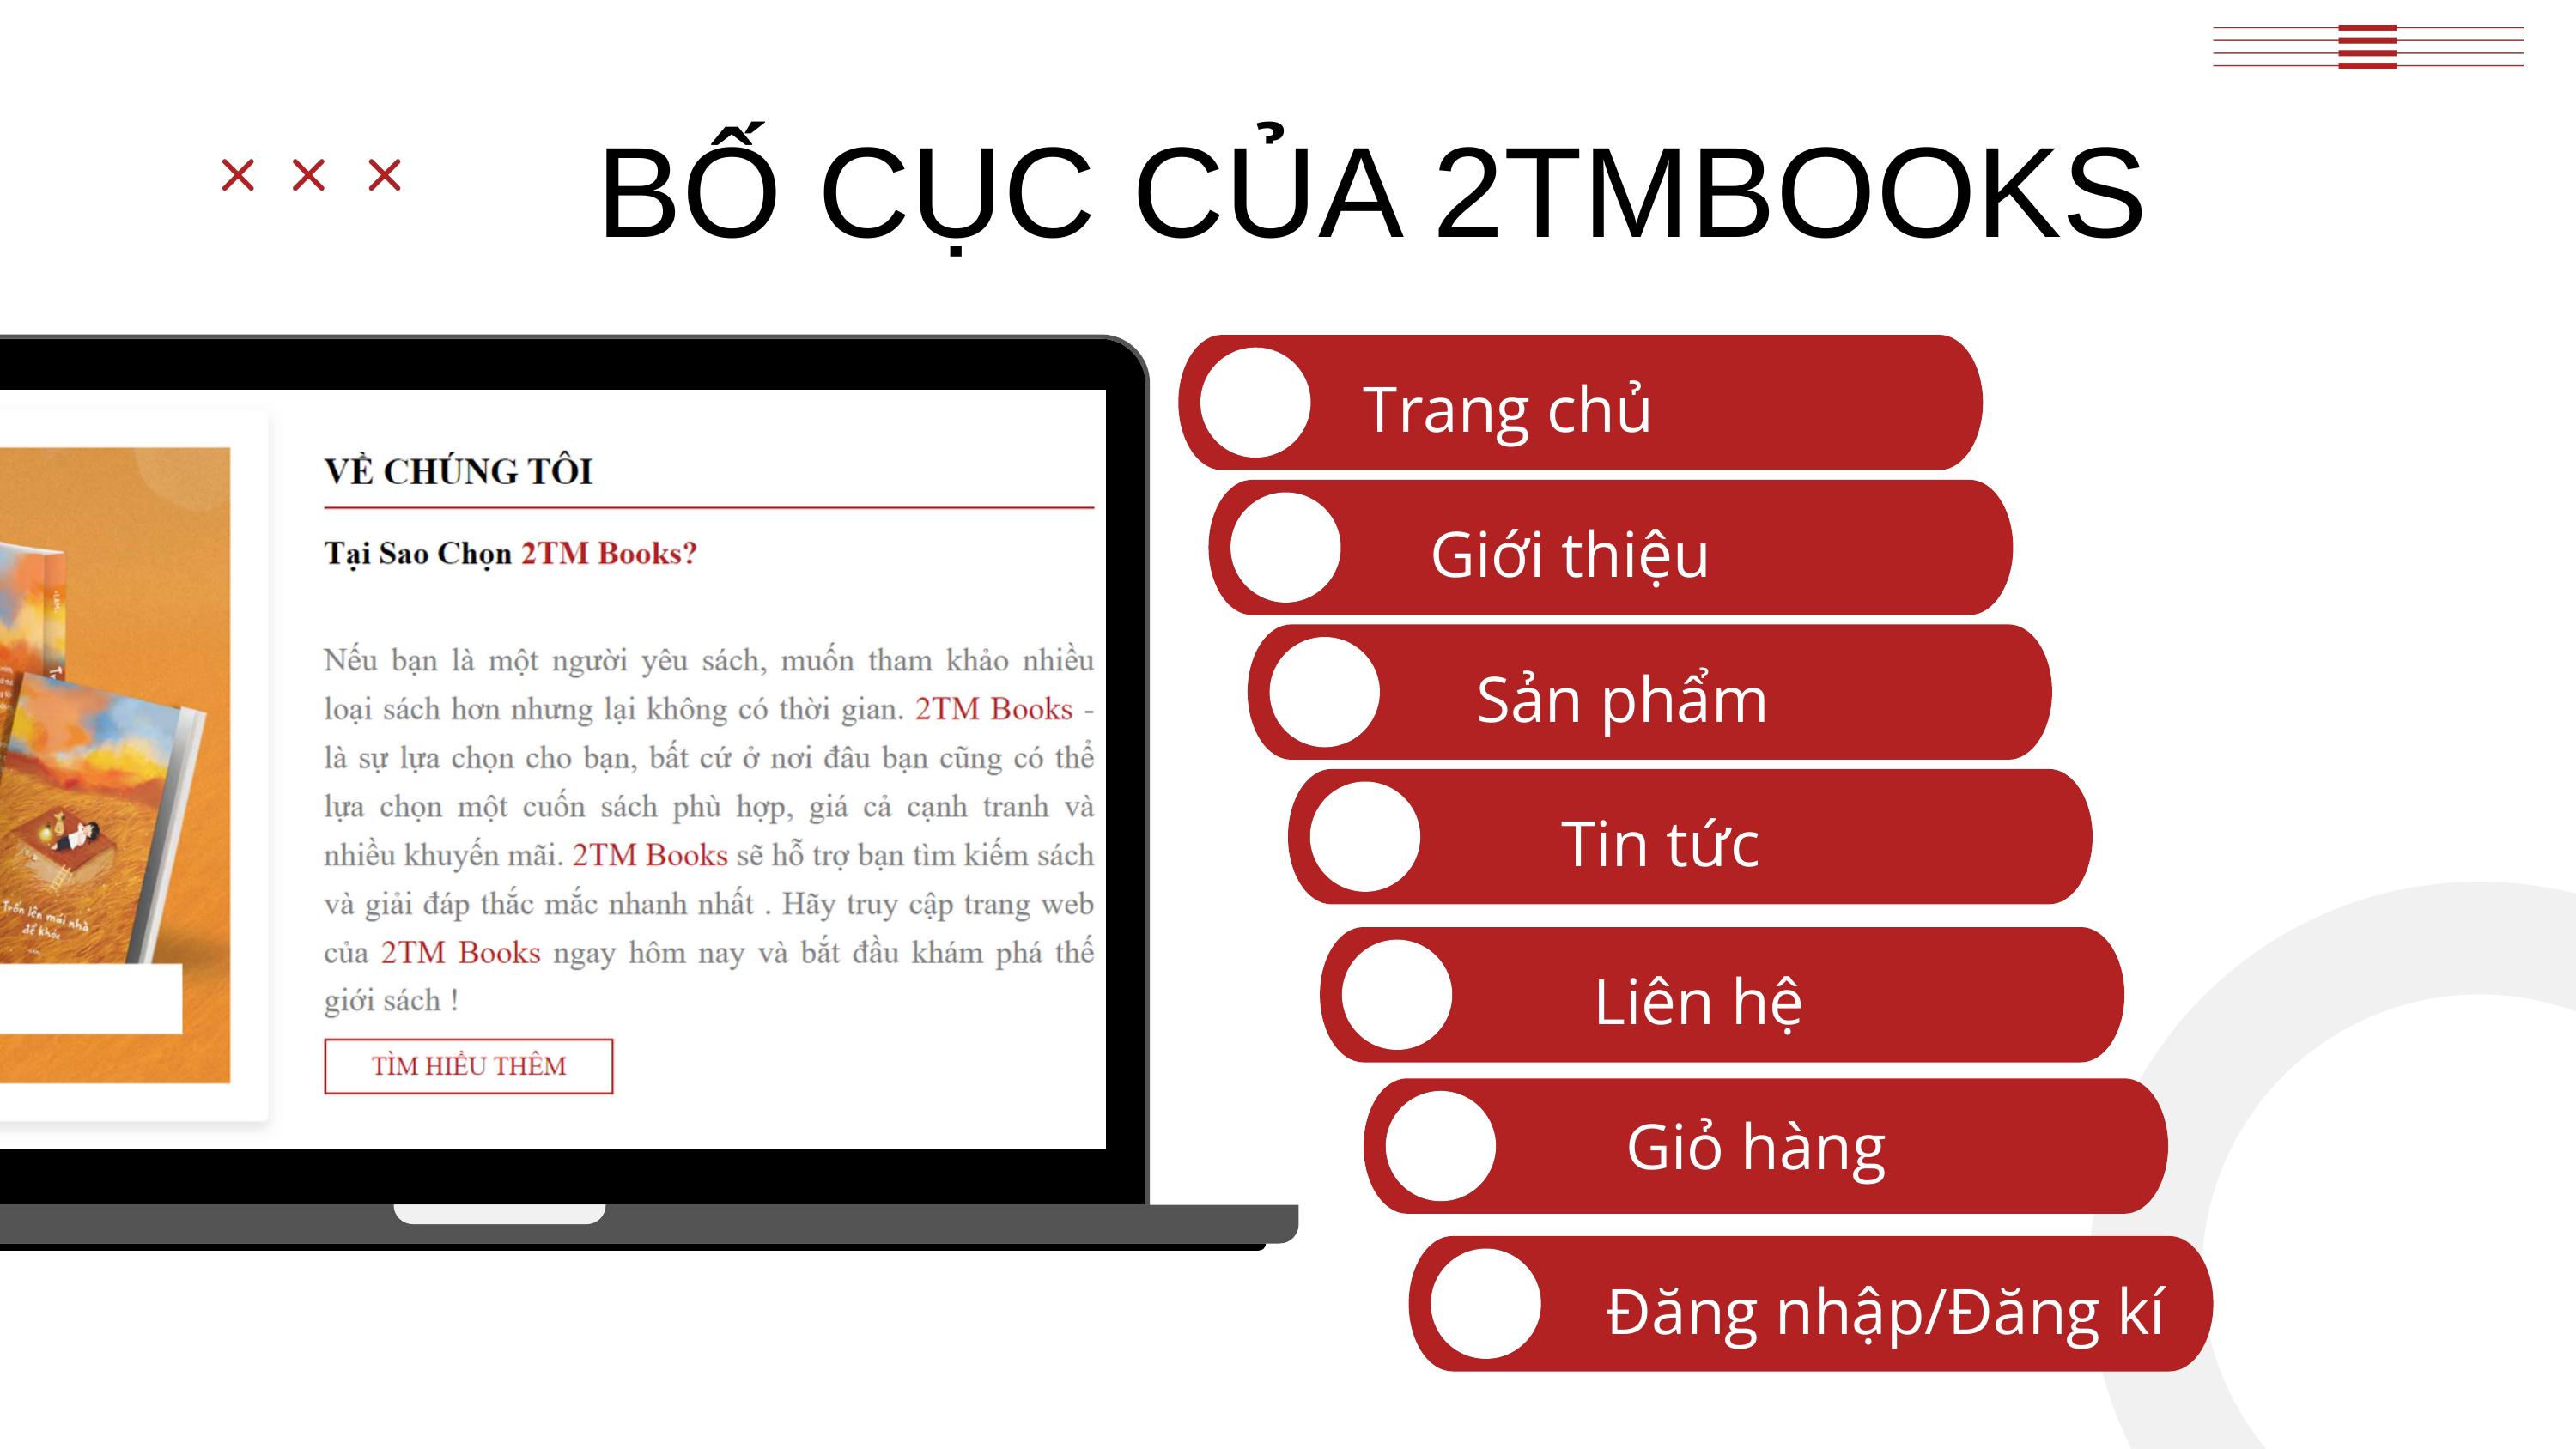

BỐ CỤC CỦA 2TMBOOKS

Trang chủ

Giới thiệu

Sản phẩm

Tin tức

Liên hệ

Giỏ hàng

Đăng nhập/Đăng kí